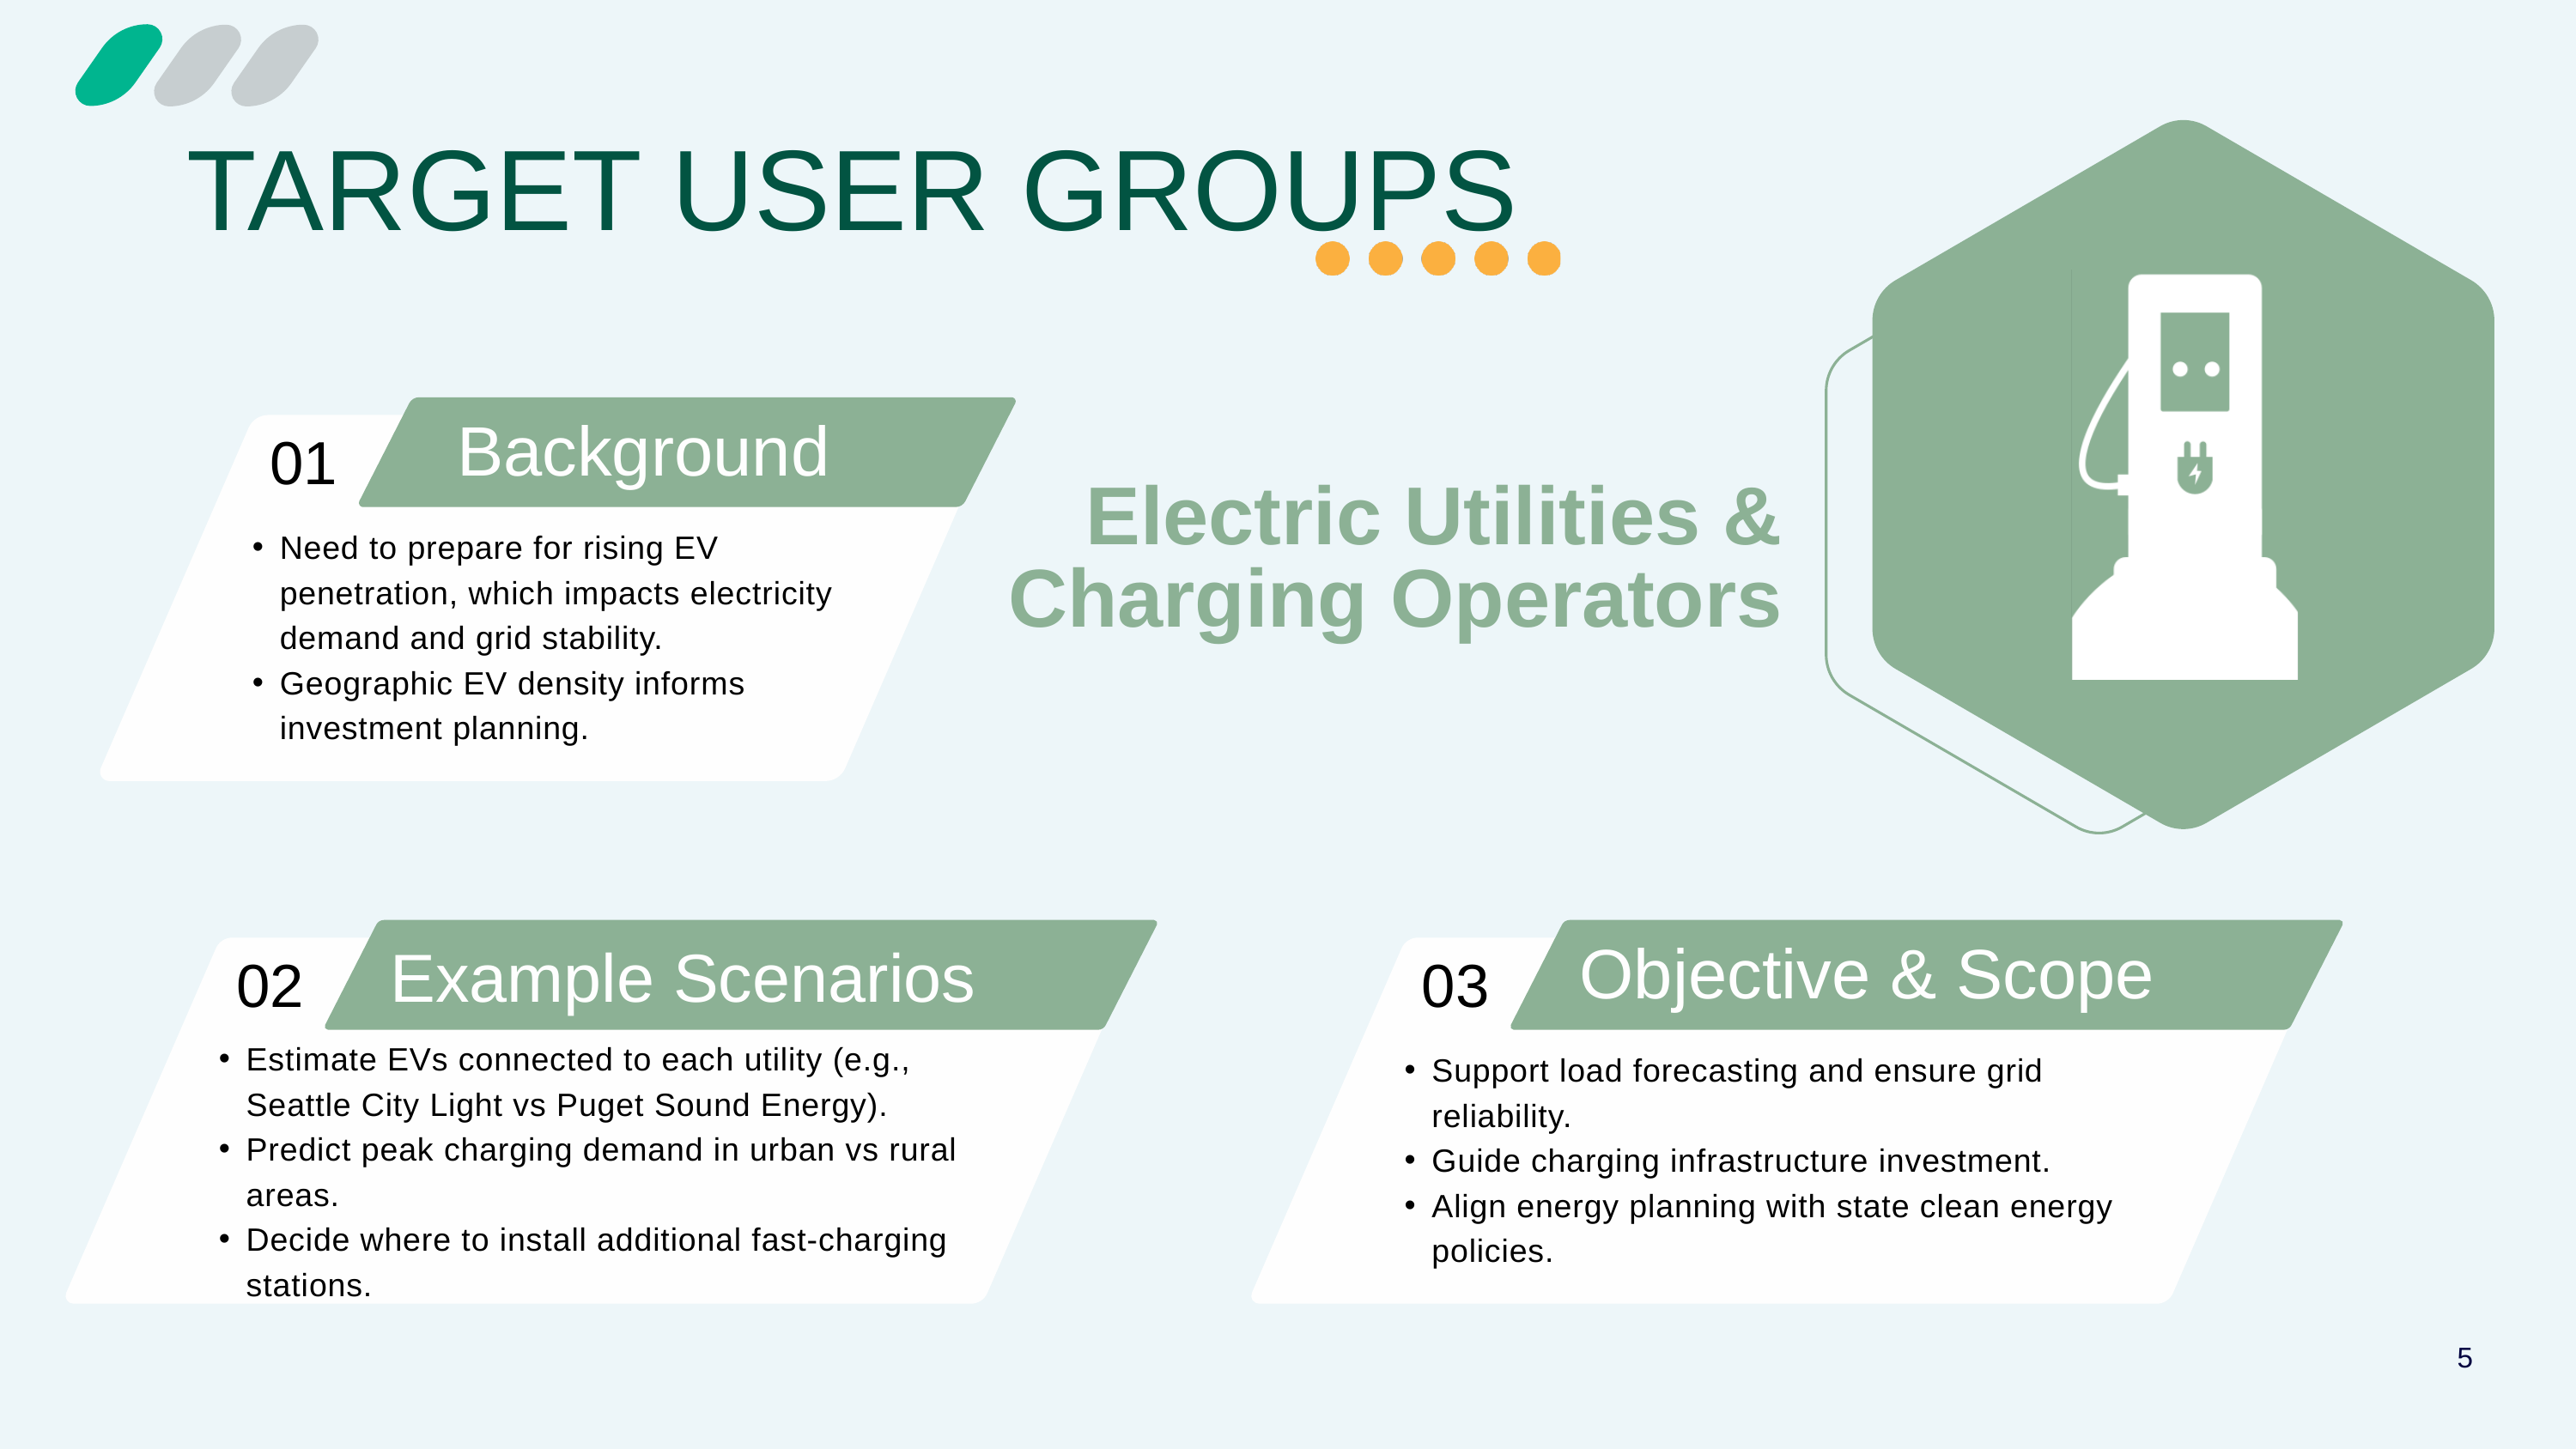

TARGET USER GROUPS

Background
01
Electric Utilities & Charging Operators
Need to prepare for rising EV penetration, which impacts electricity demand and grid stability.
Geographic EV density informs investment planning.

Objective & Scope
Example Scenarios
02
03
Estimate EVs connected to each utility (e.g., Seattle City Light vs Puget Sound Energy).
Predict peak charging demand in urban vs rural areas.
Decide where to install additional fast-charging stations.
Support load forecasting and ensure grid reliability.
Guide charging infrastructure investment.
Align energy planning with state clean energy policies.
5